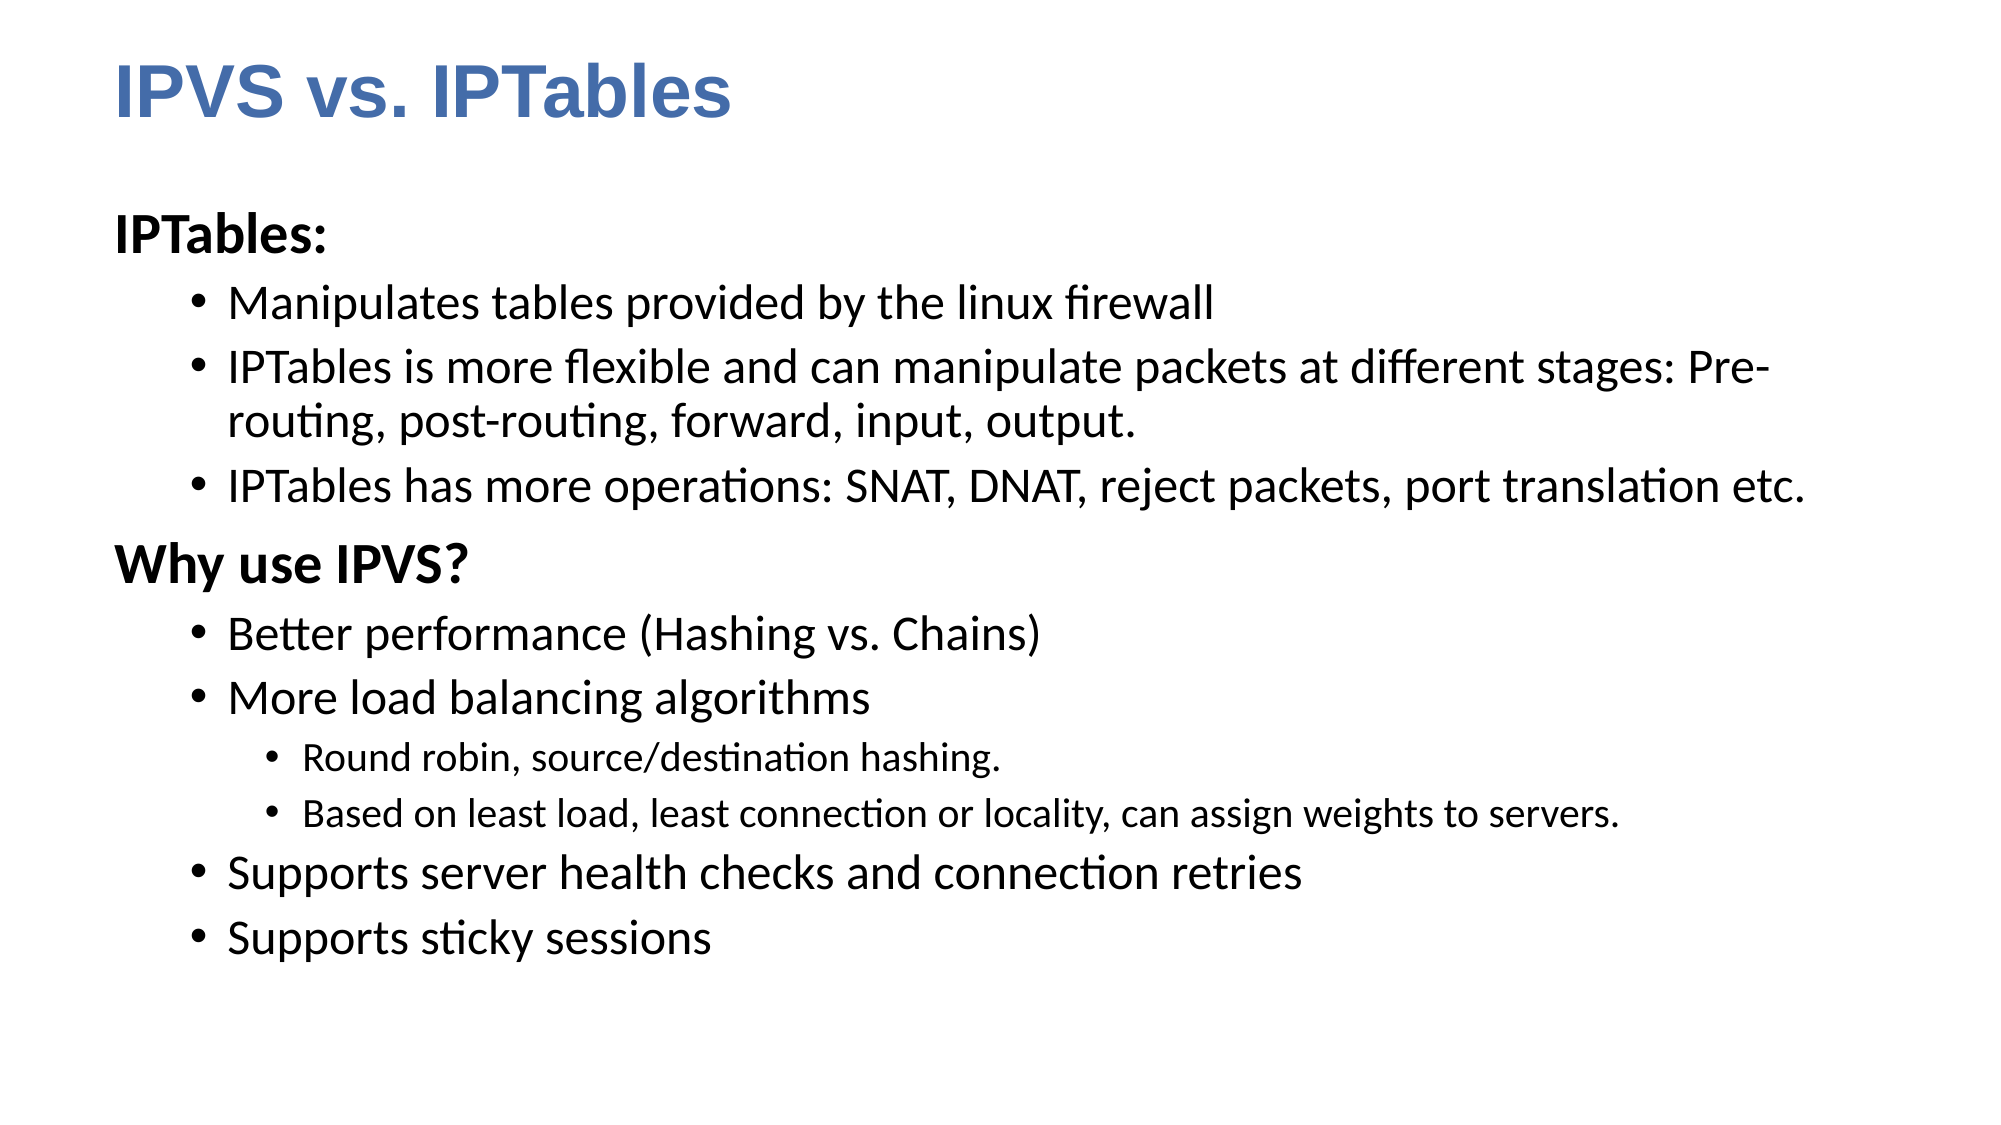

# IPVS vs. IPTables
IPTables:
Manipulates tables provided by the linux firewall
IPTables is more flexible and can manipulate packets at different stages: Pre-routing, post-routing, forward, input, output.
IPTables has more operations: SNAT, DNAT, reject packets, port translation etc.
Why use IPVS?
Better performance (Hashing vs. Chains)
More load balancing algorithms
Round robin, source/destination hashing.
Based on least load, least connection or locality, can assign weights to servers.
Supports server health checks and connection retries
Supports sticky sessions